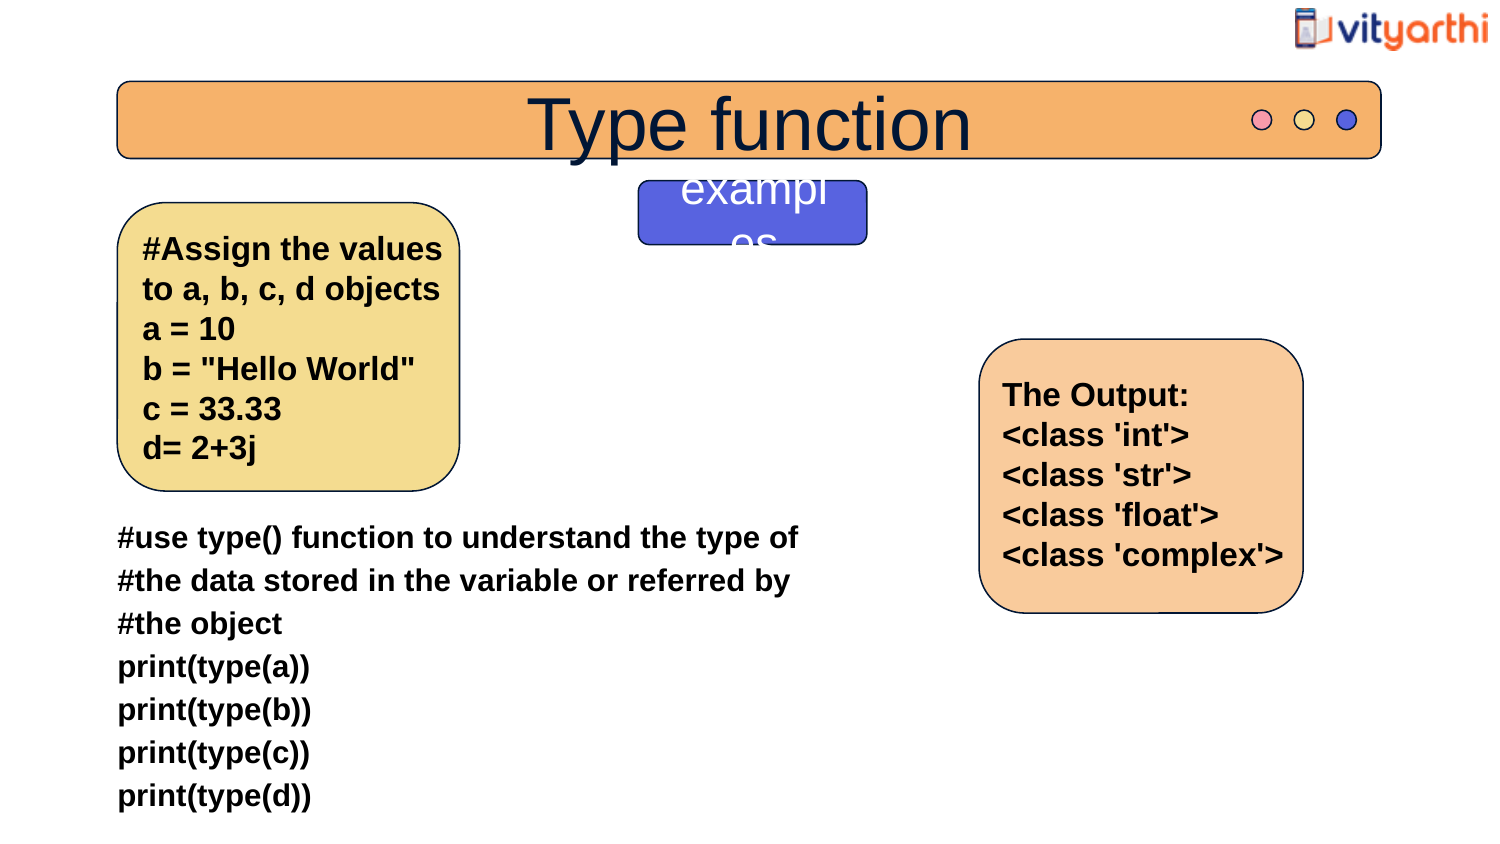

Type function

examples

#Assign the values to a, b, c, d objects
a = 10
b = "Hello World"
c = 33.33
d= 2+3j

The Output:
<class 'int'>
<class 'str'>
<class 'float'>
<class 'complex'>

#use type() function to understand the type of #the data stored in the variable or referred by #the object
print(type(a))
print(type(b))
print(type(c))
print(type(d))